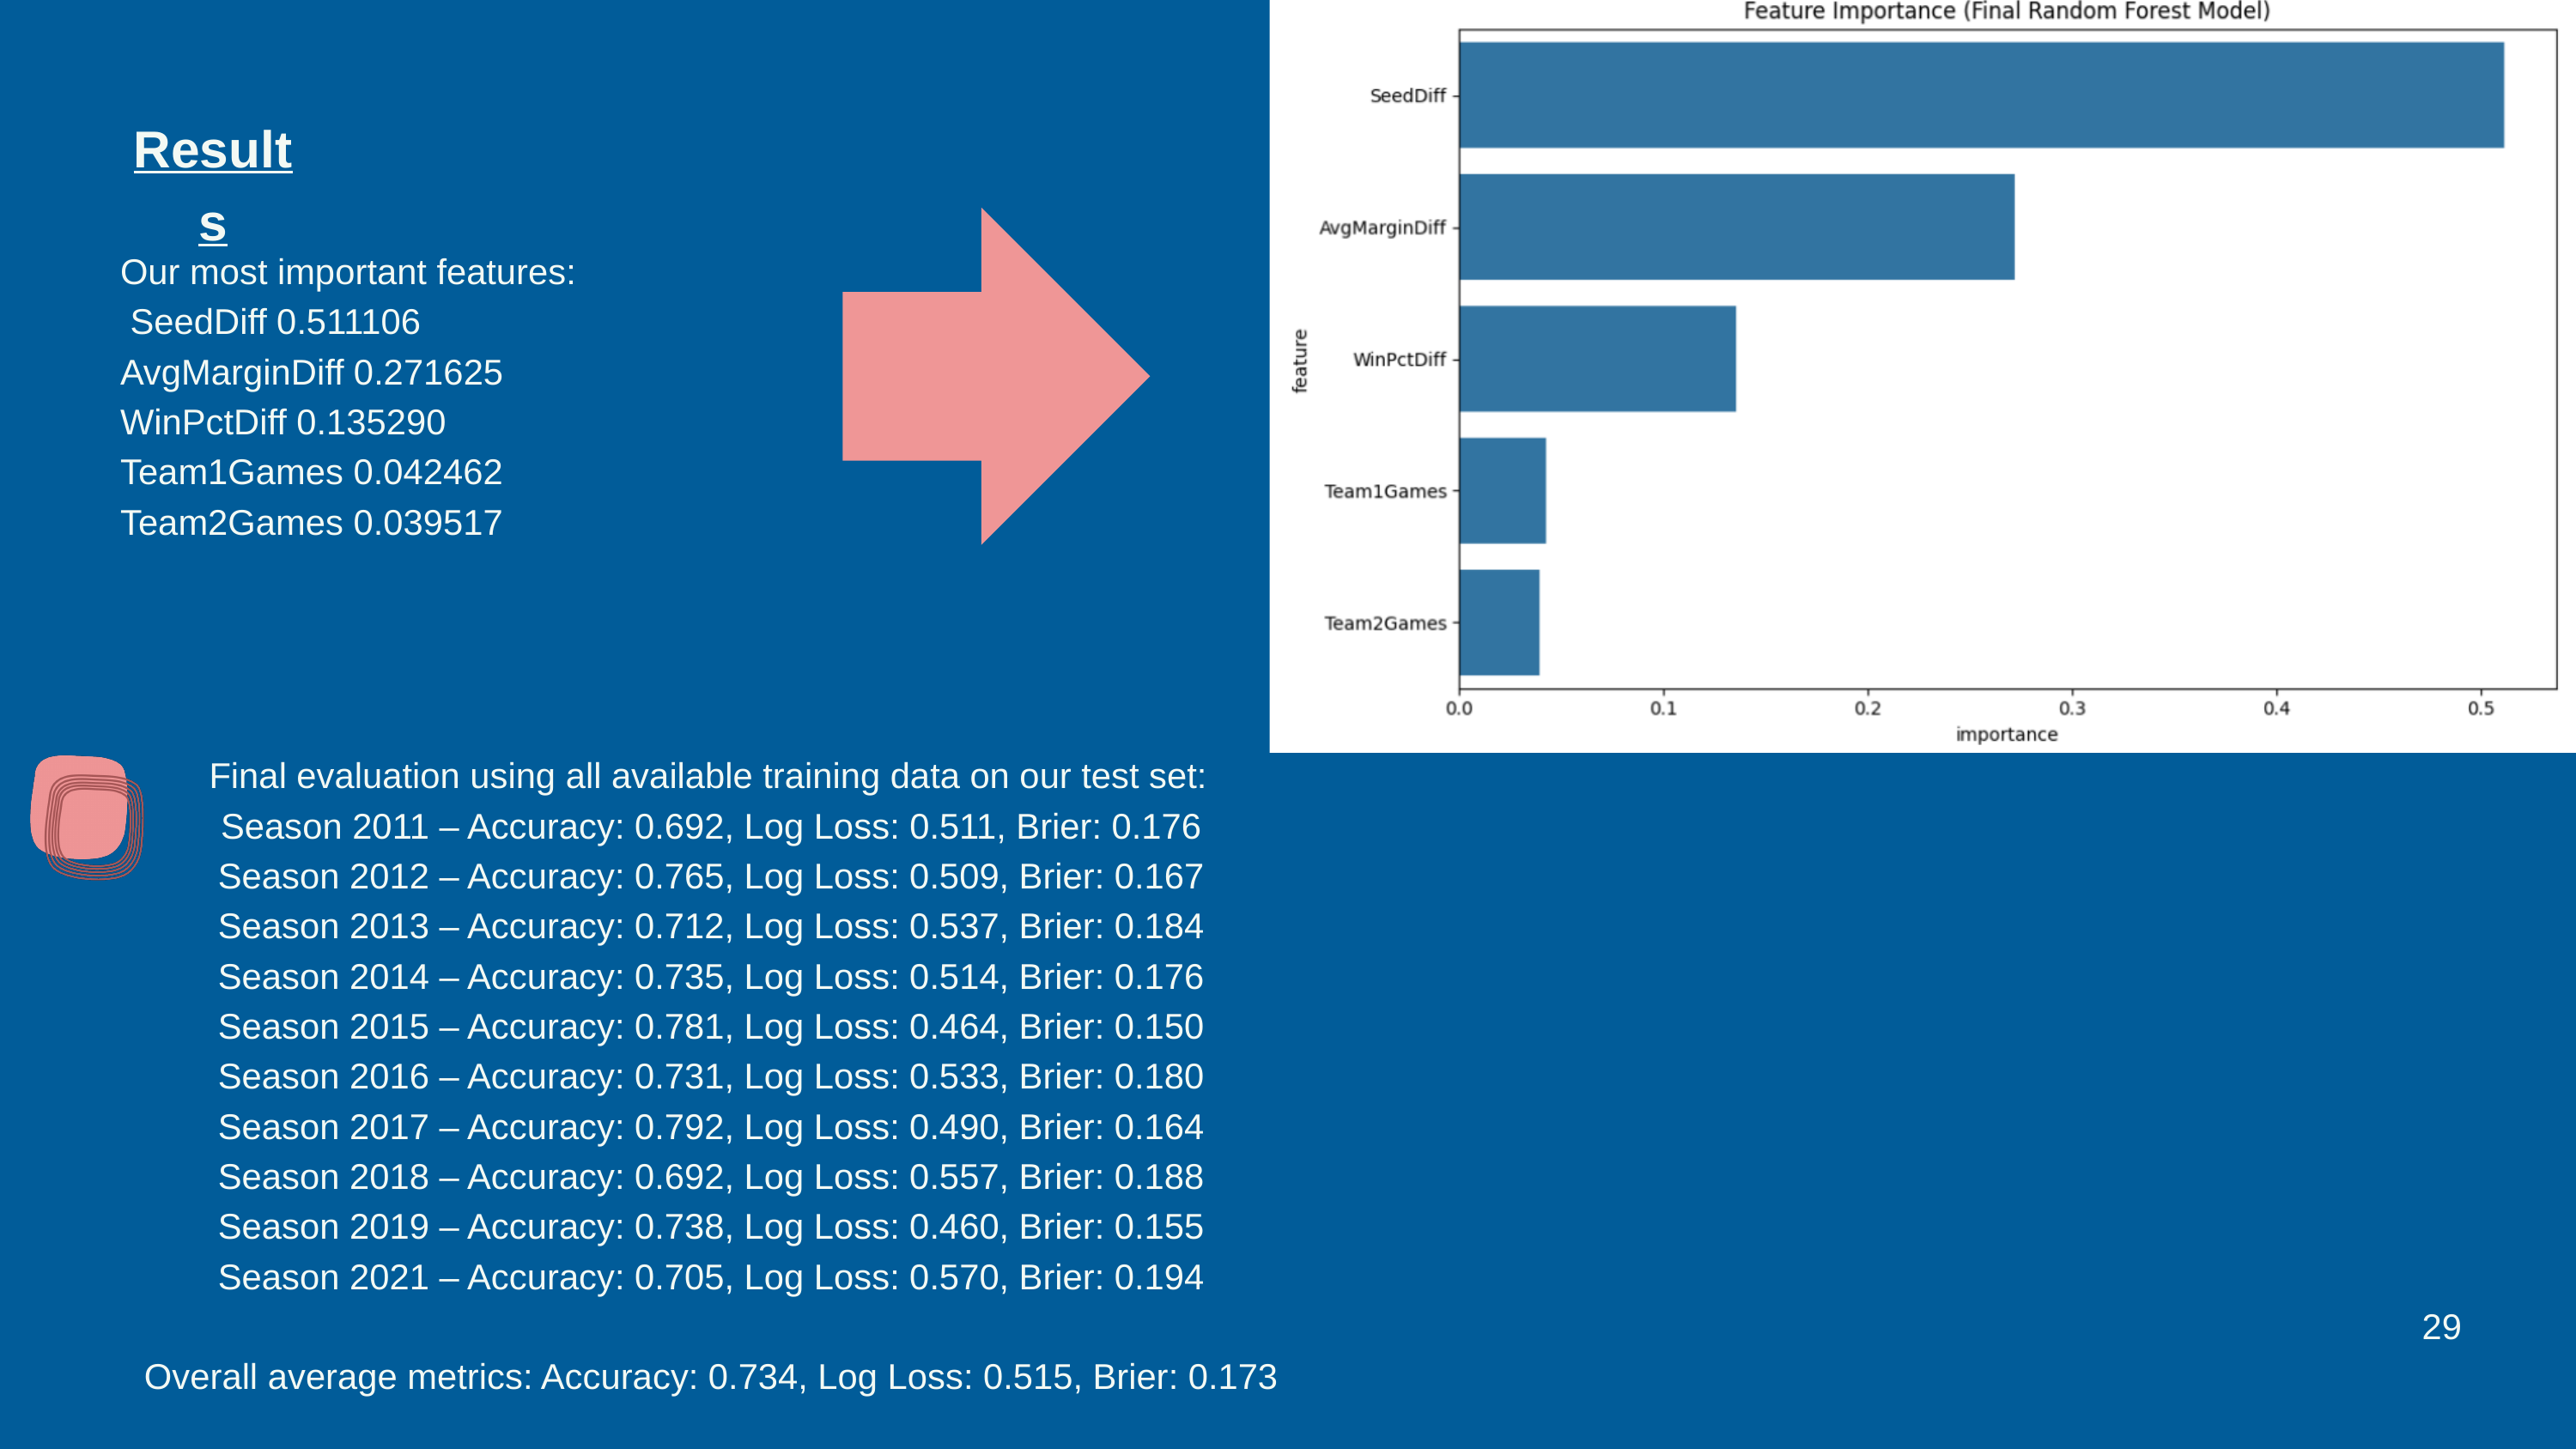

Results

Our most important features:
 SeedDiff 0.511106
AvgMarginDiff 0.271625
WinPctDiff 0.135290
Team1Games 0.042462
Team2Games 0.039517
         Final evaluation using all available training data on our test set:
Season 2011 – Accuracy: 0.692, Log Loss: 0.511, Brier: 0.176
Season 2012 – Accuracy: 0.765, Log Loss: 0.509, Brier: 0.167
Season 2013 – Accuracy: 0.712, Log Loss: 0.537, Brier: 0.184
Season 2014 – Accuracy: 0.735, Log Loss: 0.514, Brier: 0.176
Season 2015 – Accuracy: 0.781, Log Loss: 0.464, Brier: 0.150
Season 2016 – Accuracy: 0.731, Log Loss: 0.533, Brier: 0.180
Season 2017 – Accuracy: 0.792, Log Loss: 0.490, Brier: 0.164
Season 2018 – Accuracy: 0.692, Log Loss: 0.557, Brier: 0.188
Season 2019 – Accuracy: 0.738, Log Loss: 0.460, Brier: 0.155
Season 2021 – Accuracy: 0.705, Log Loss: 0.570, Brier: 0.194

Overall average metrics: Accuracy: 0.734, Log Loss: 0.515, Brier: 0.173

29